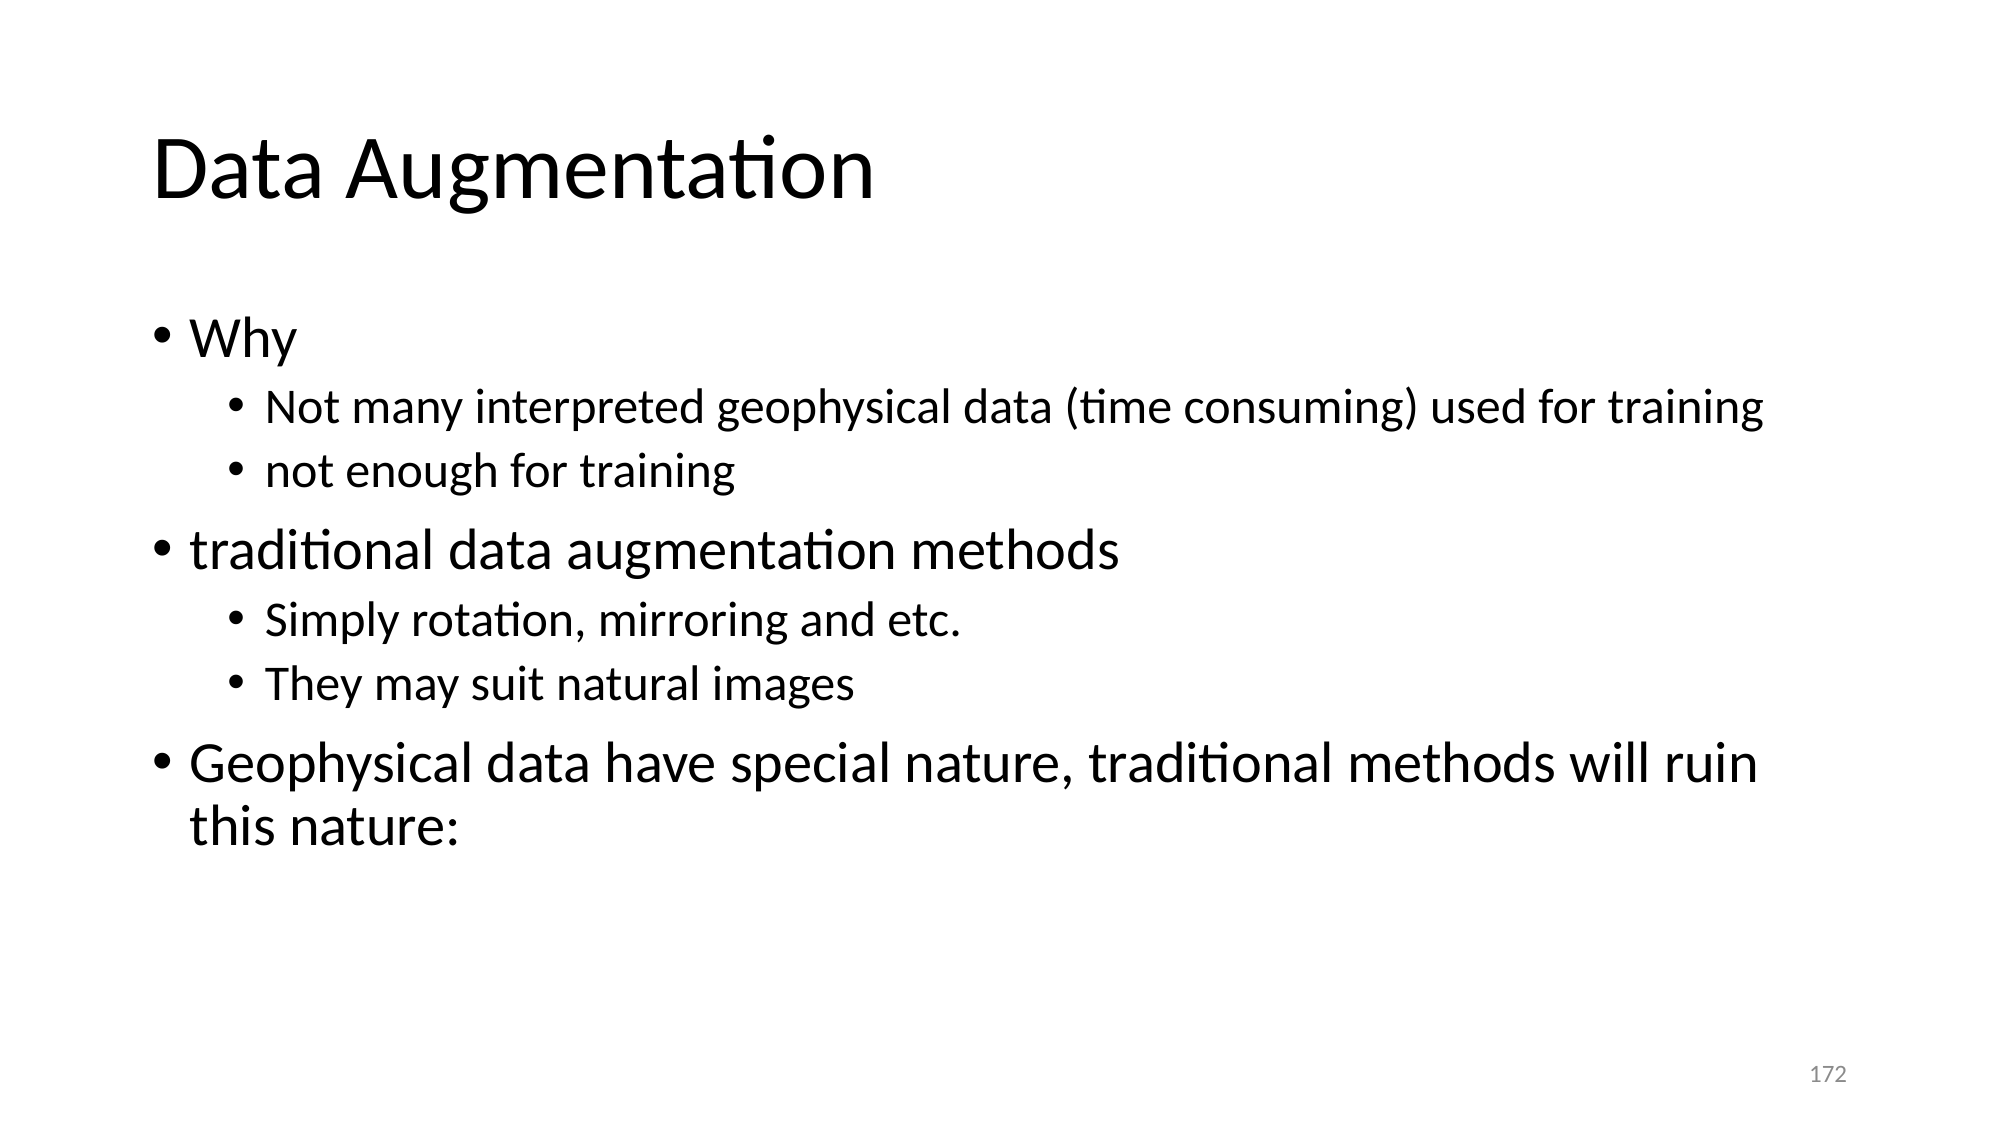

# Data Augmentation
Why
Not many interpreted geophysical data (time consuming) used for training
not enough for training
traditional data augmentation methods
Simply rotation, mirroring and etc.
They may suit natural images
Geophysical data have special nature, traditional methods will ruin this nature:

172